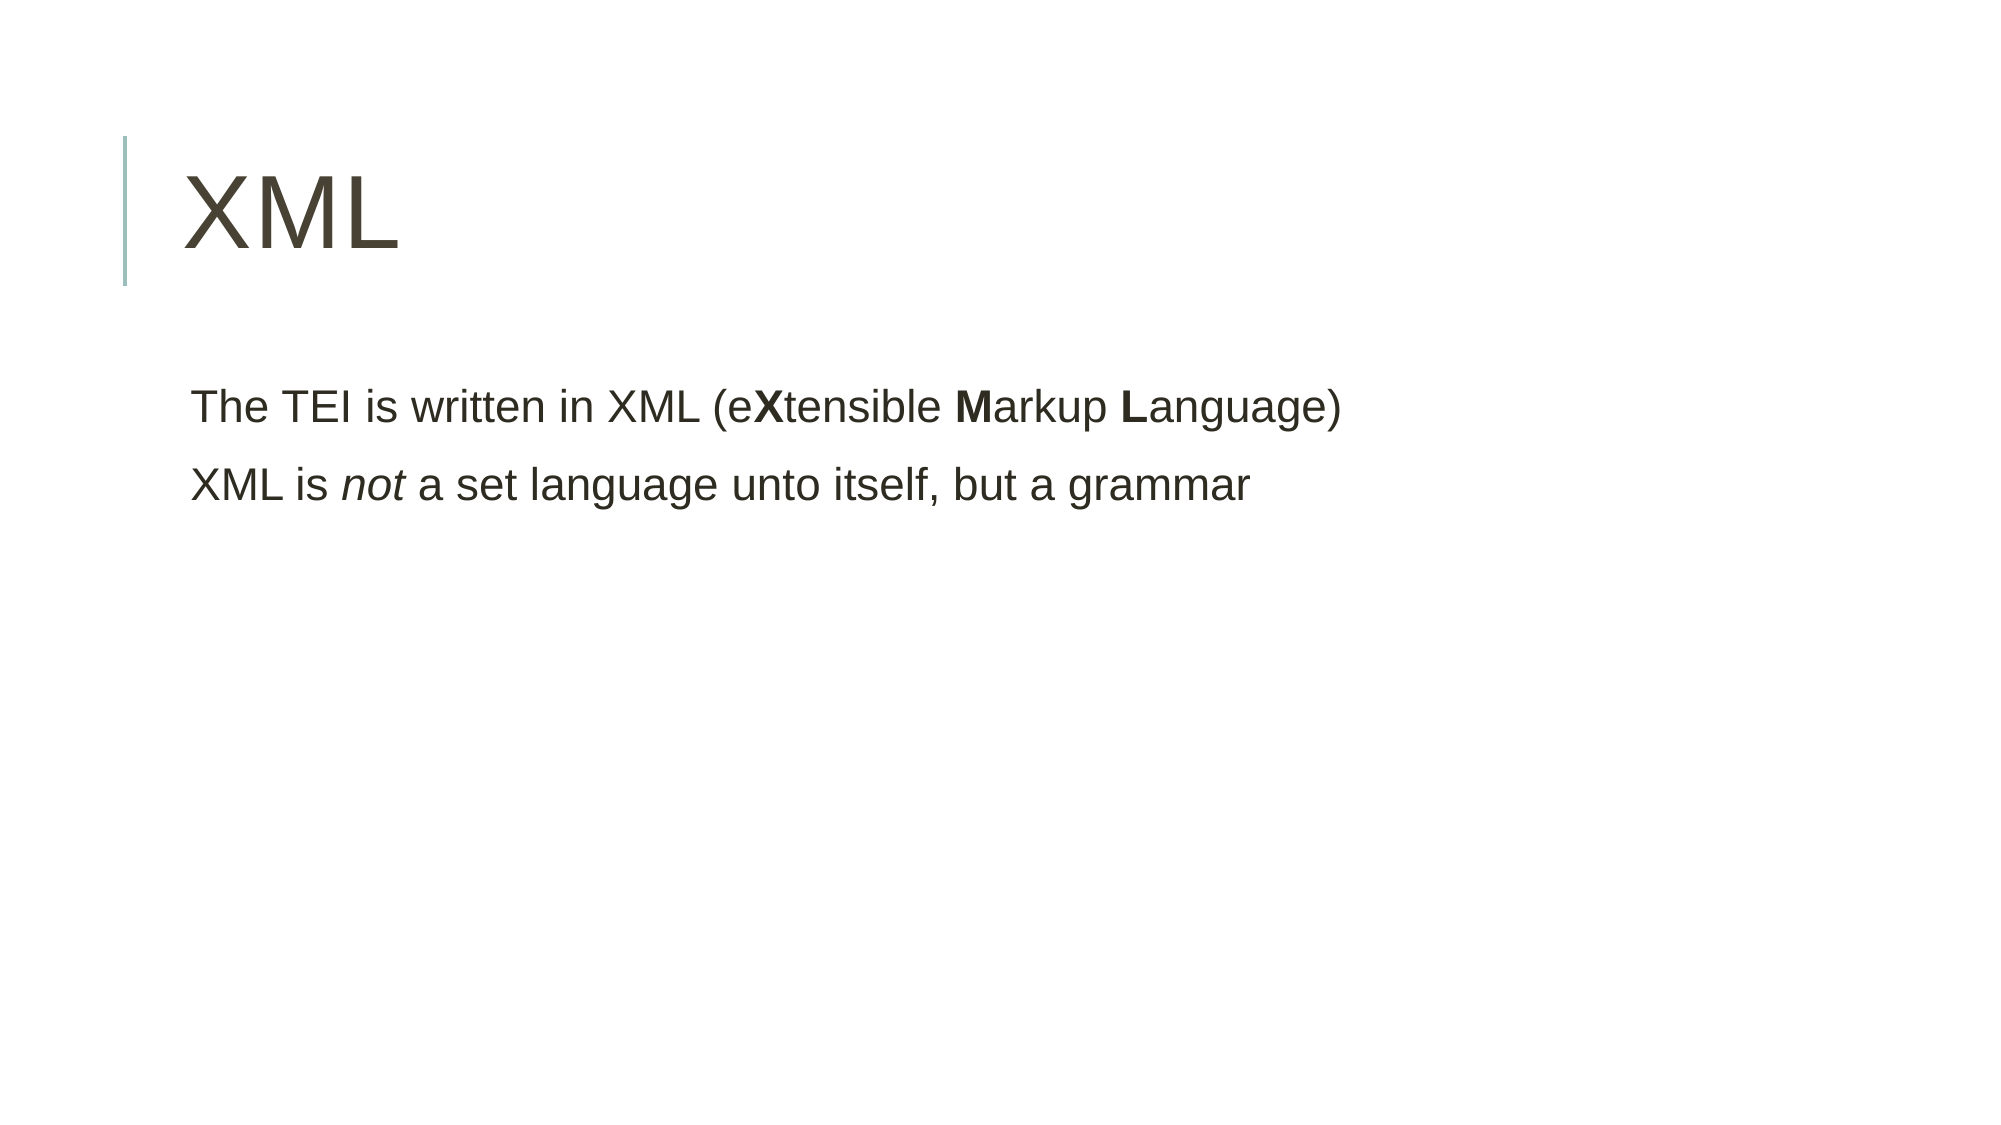

# XML
The TEI is written in XML (eXtensible Markup Language)
XML is not a set language unto itself, but a grammar